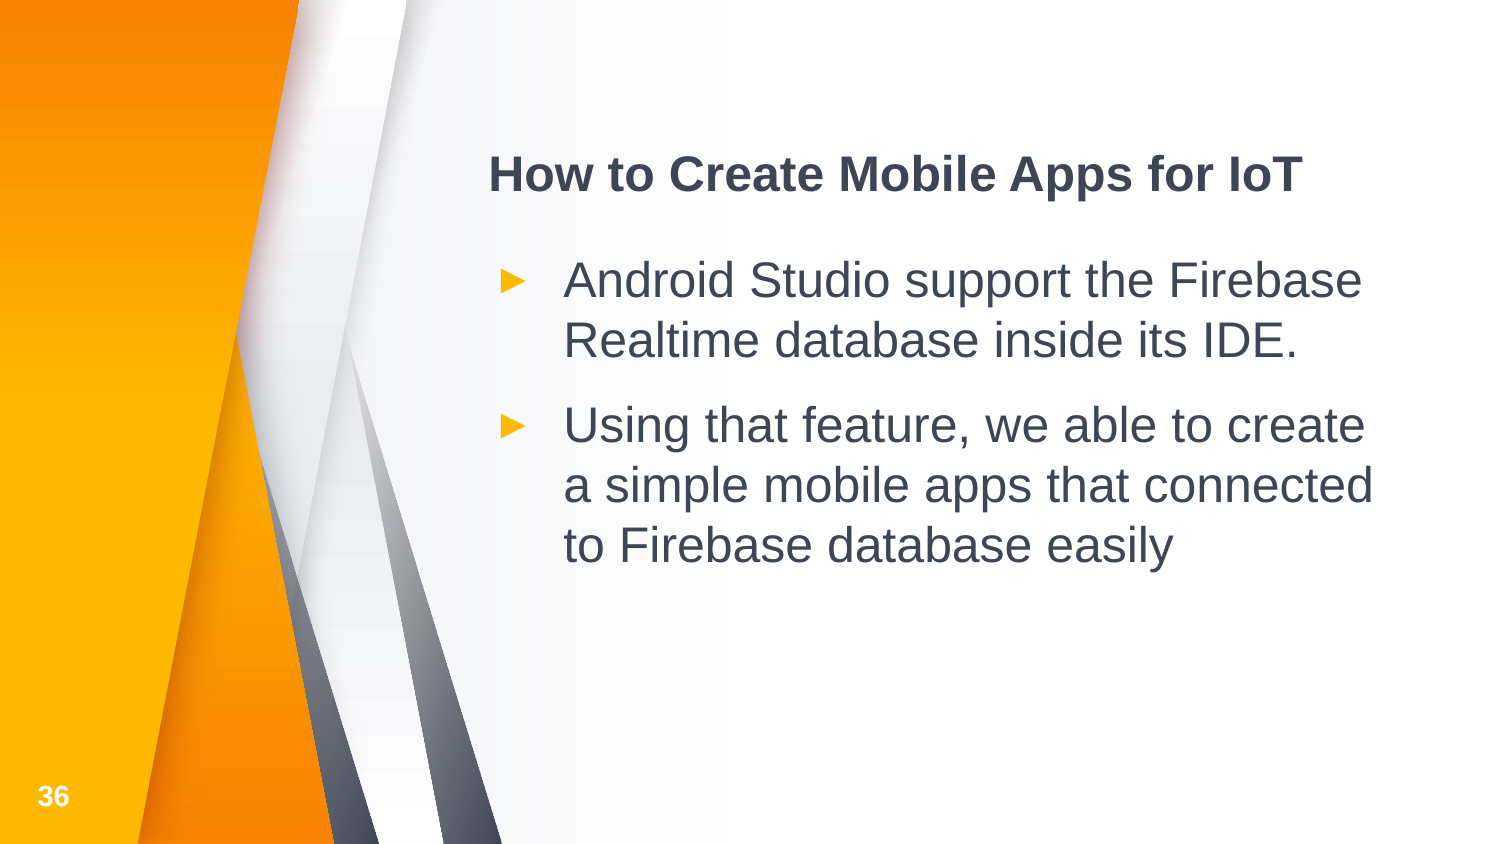

# How to Create Mobile Apps for IoT
Android Studio support the Firebase Realtime database inside its IDE.
Using that feature, we able to create a simple mobile apps that connected to Firebase database easily
36